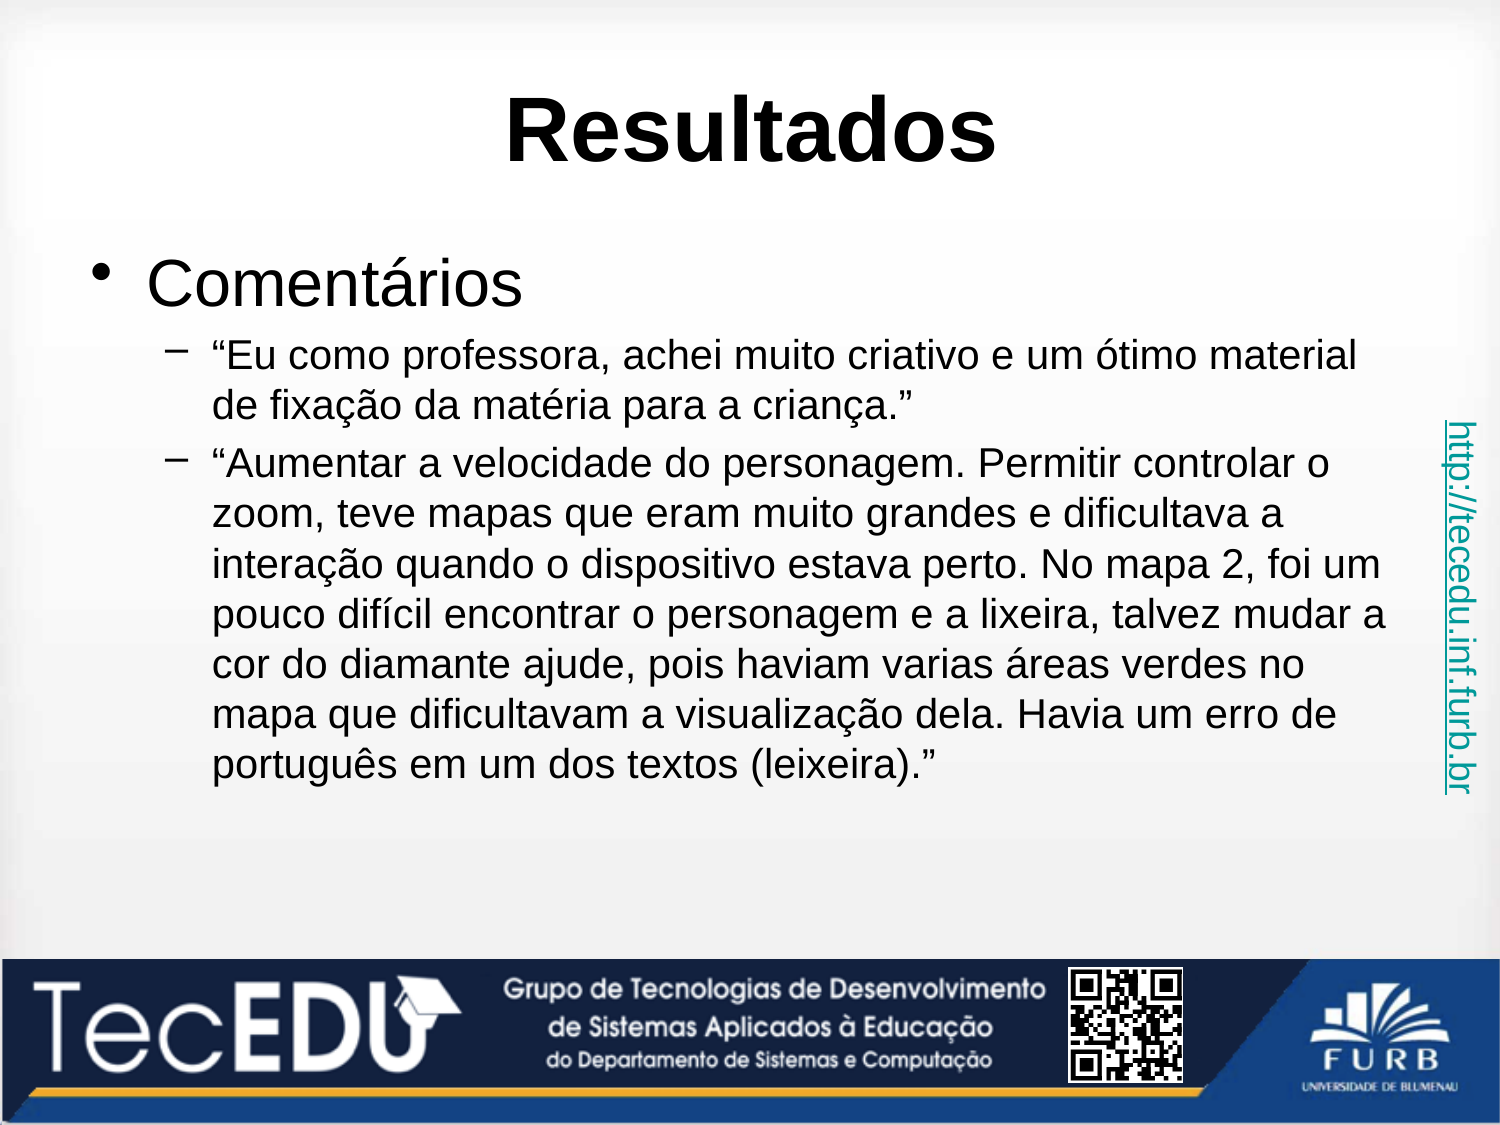

# Resultados
Comentários
“Eu como professora, achei muito criativo e um ótimo material de fixação da matéria para a criança.”
“Aumentar a velocidade do personagem. Permitir controlar o zoom, teve mapas que eram muito grandes e dificultava a interação quando o dispositivo estava perto. No mapa 2, foi um pouco difícil encontrar o personagem e a lixeira, talvez mudar a cor do diamante ajude, pois haviam varias áreas verdes no mapa que dificultavam a visualização dela. Havia um erro de português em um dos textos (leixeira).”